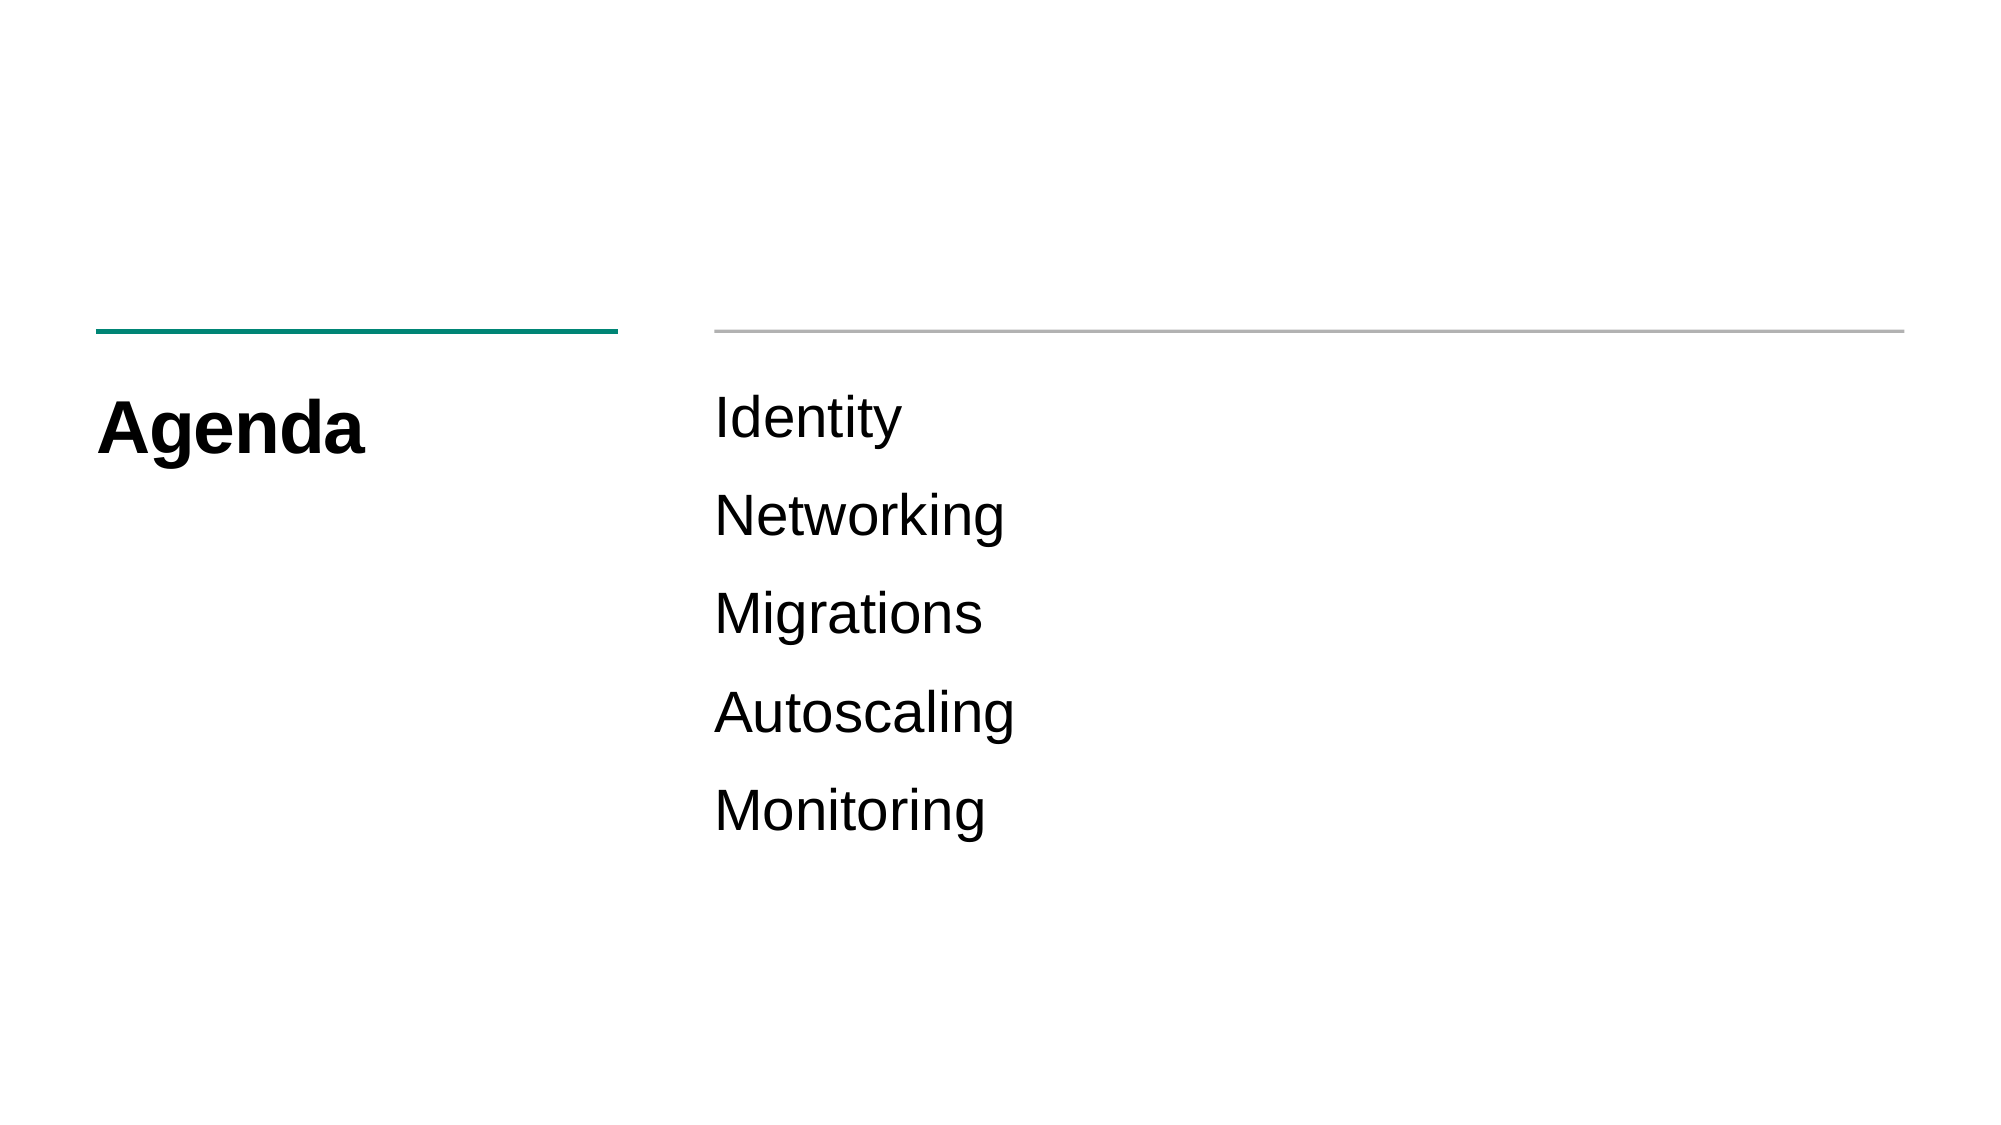

# Agenda
Identity
Networking
Migrations
Autoscaling
Monitoring